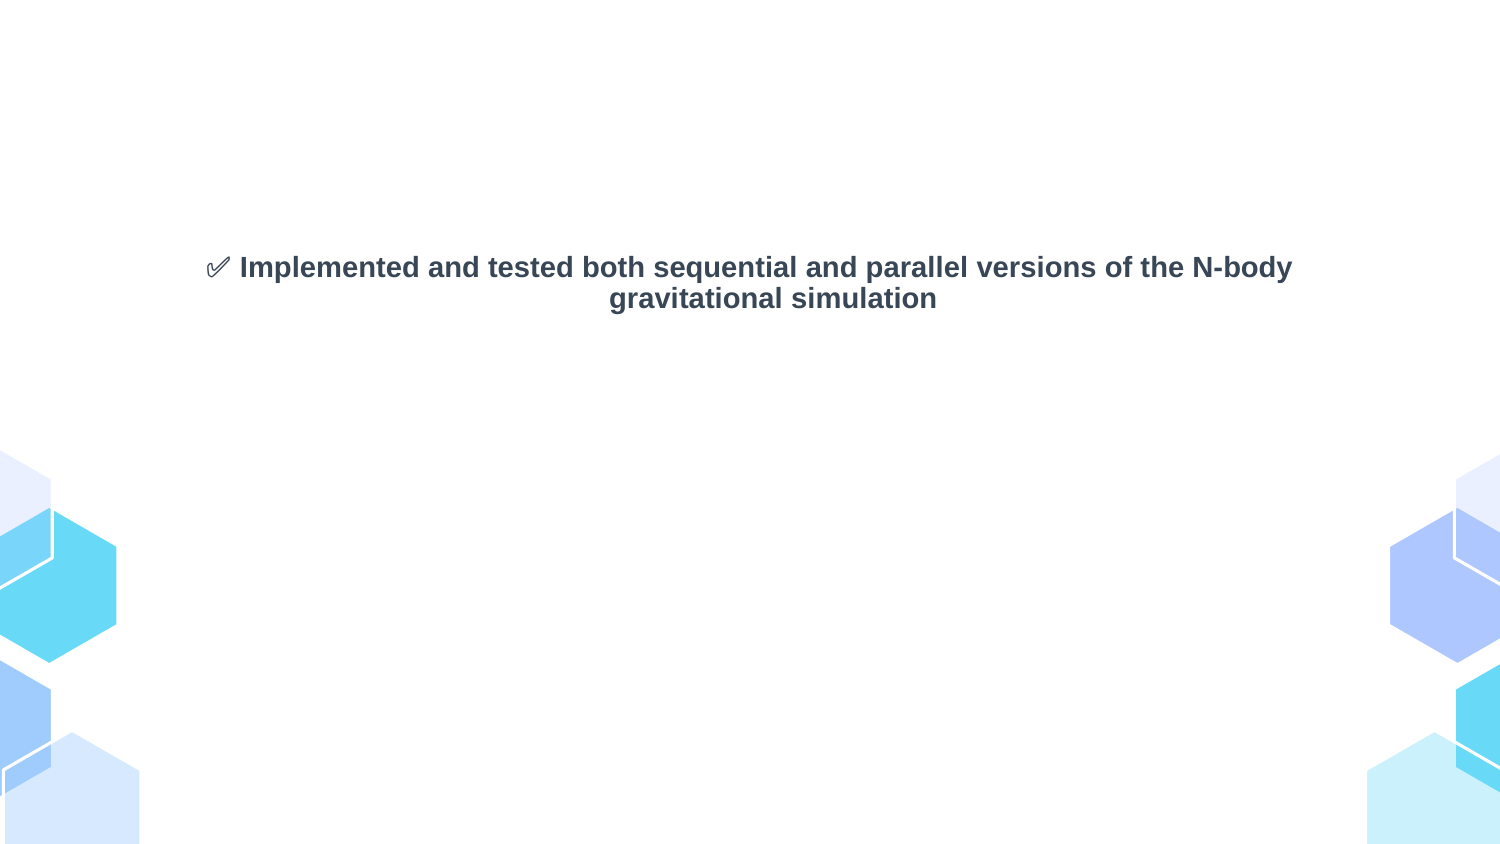

✅ Implemented and tested both sequential and parallel versions of the N-body gravitational simulation